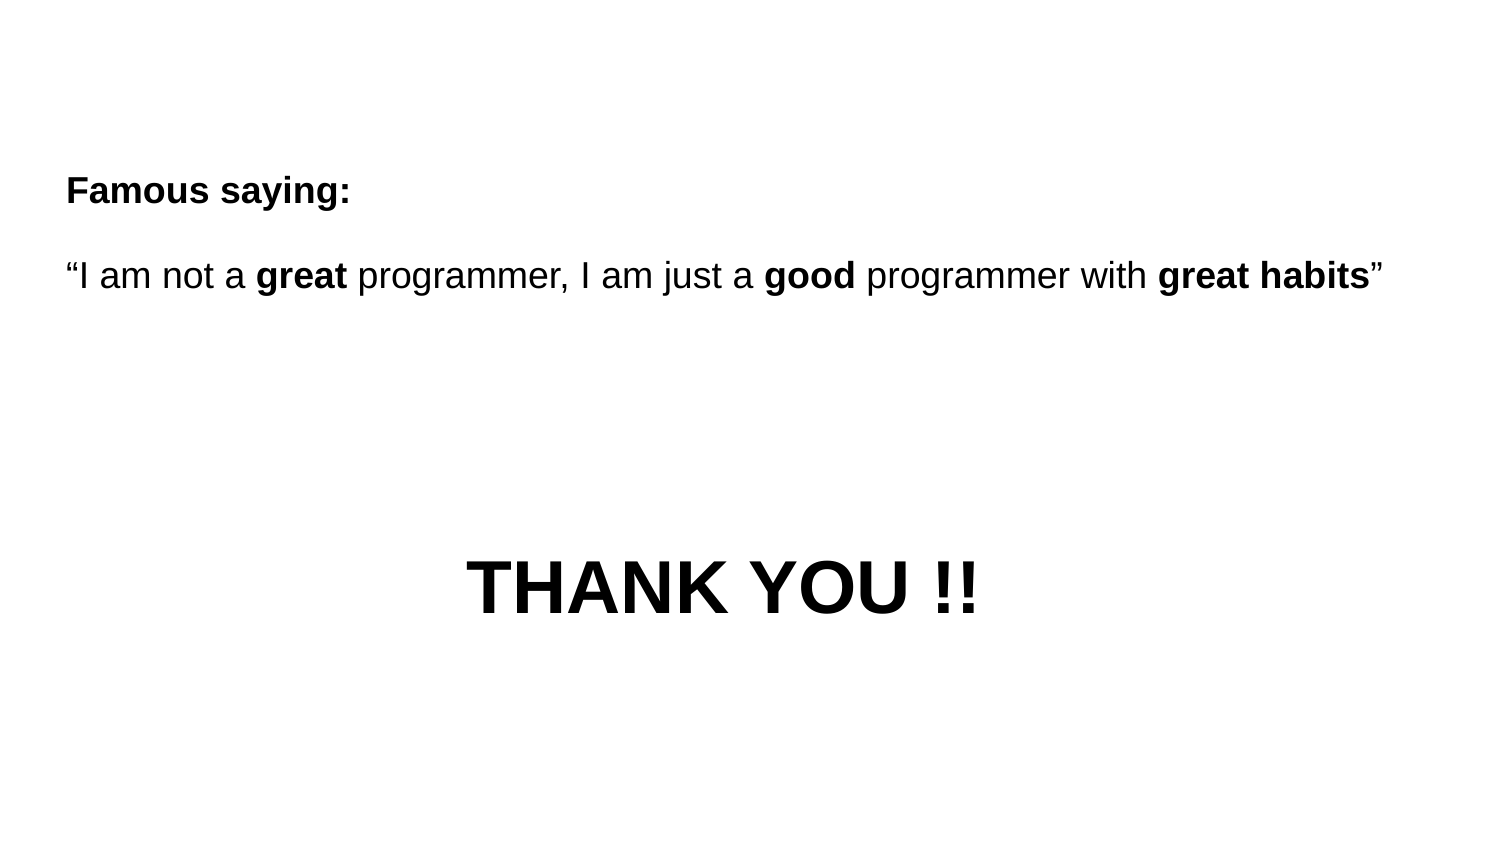

Famous saying:
“I am not a great programmer, I am just a good programmer with great habits”
THANK YOU !!